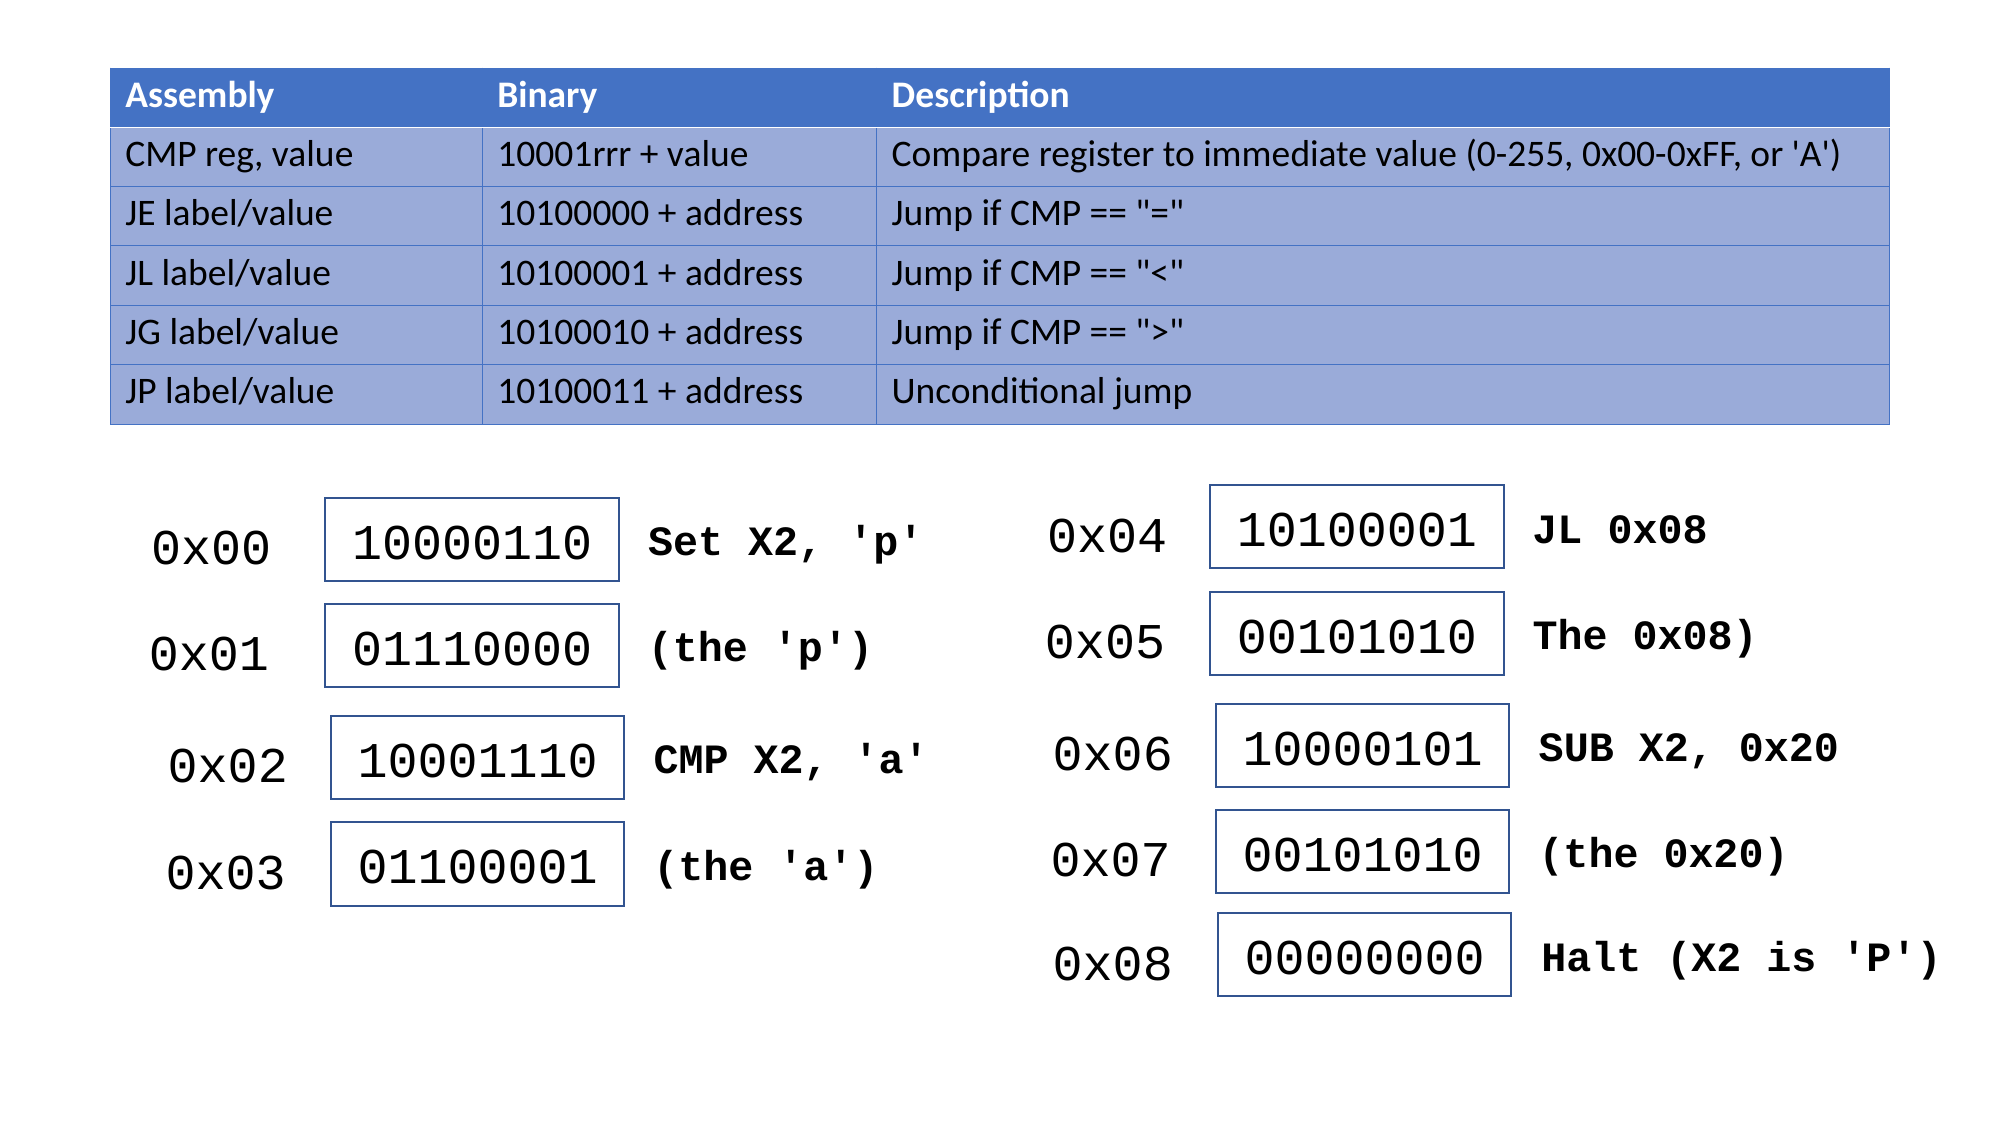

| Assembly | Binary | Description |
| --- | --- | --- |
| CMP reg, value | 10001rrr + value | Compare register to immediate value (0-255, 0x00-0xFF, or 'A') |
| JE label/value | 10100000 + address | Jump if CMP == "=" |
| JL label/value | 10100001 + address | Jump if CMP == "<" |
| JG label/value | 10100010 + address | Jump if CMP == ">" |
| JP label/value | 10100011 + address | Unconditional jump |
10100001
JL 0x08
0x04
10000110
Set X2, 'p'
0x00
00101010
The 0x08)
0x05
01110000
(the 'p')
0x01
10000101
SUB X2, 0x20
0x06
10001110
CMP X2, 'a'
0x02
00101010
(the 0x20)
0x07
01100001
(the 'a')
0x03
00000000
Halt (X2 is 'P')
0x08